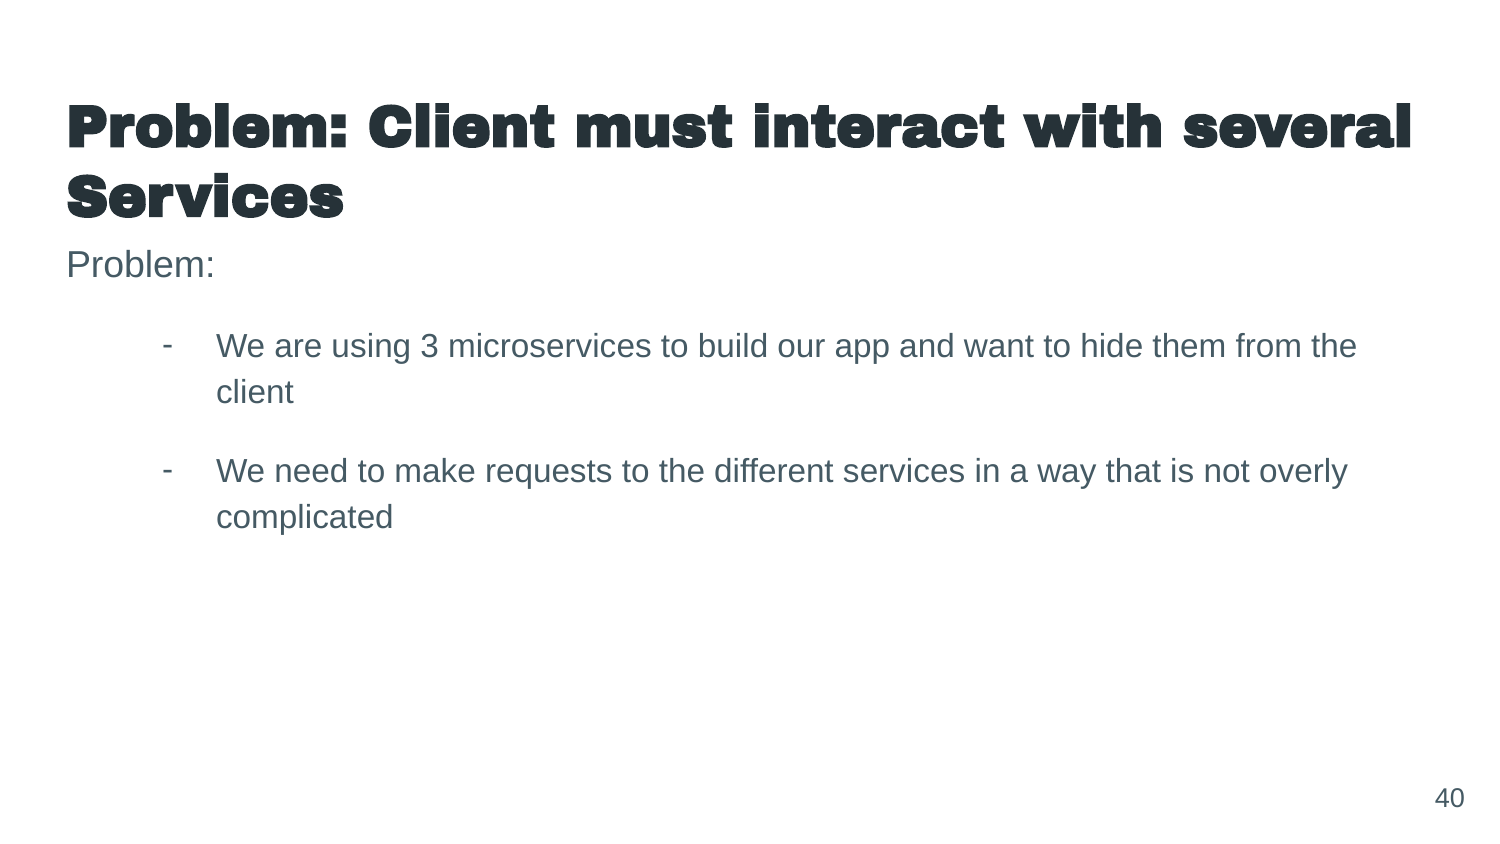

# Problem: Client must interact with several Services
Problem:
We are using 3 microservices to build our app and want to hide them from the client
We need to make requests to the different services in a way that is not overly complicated
40